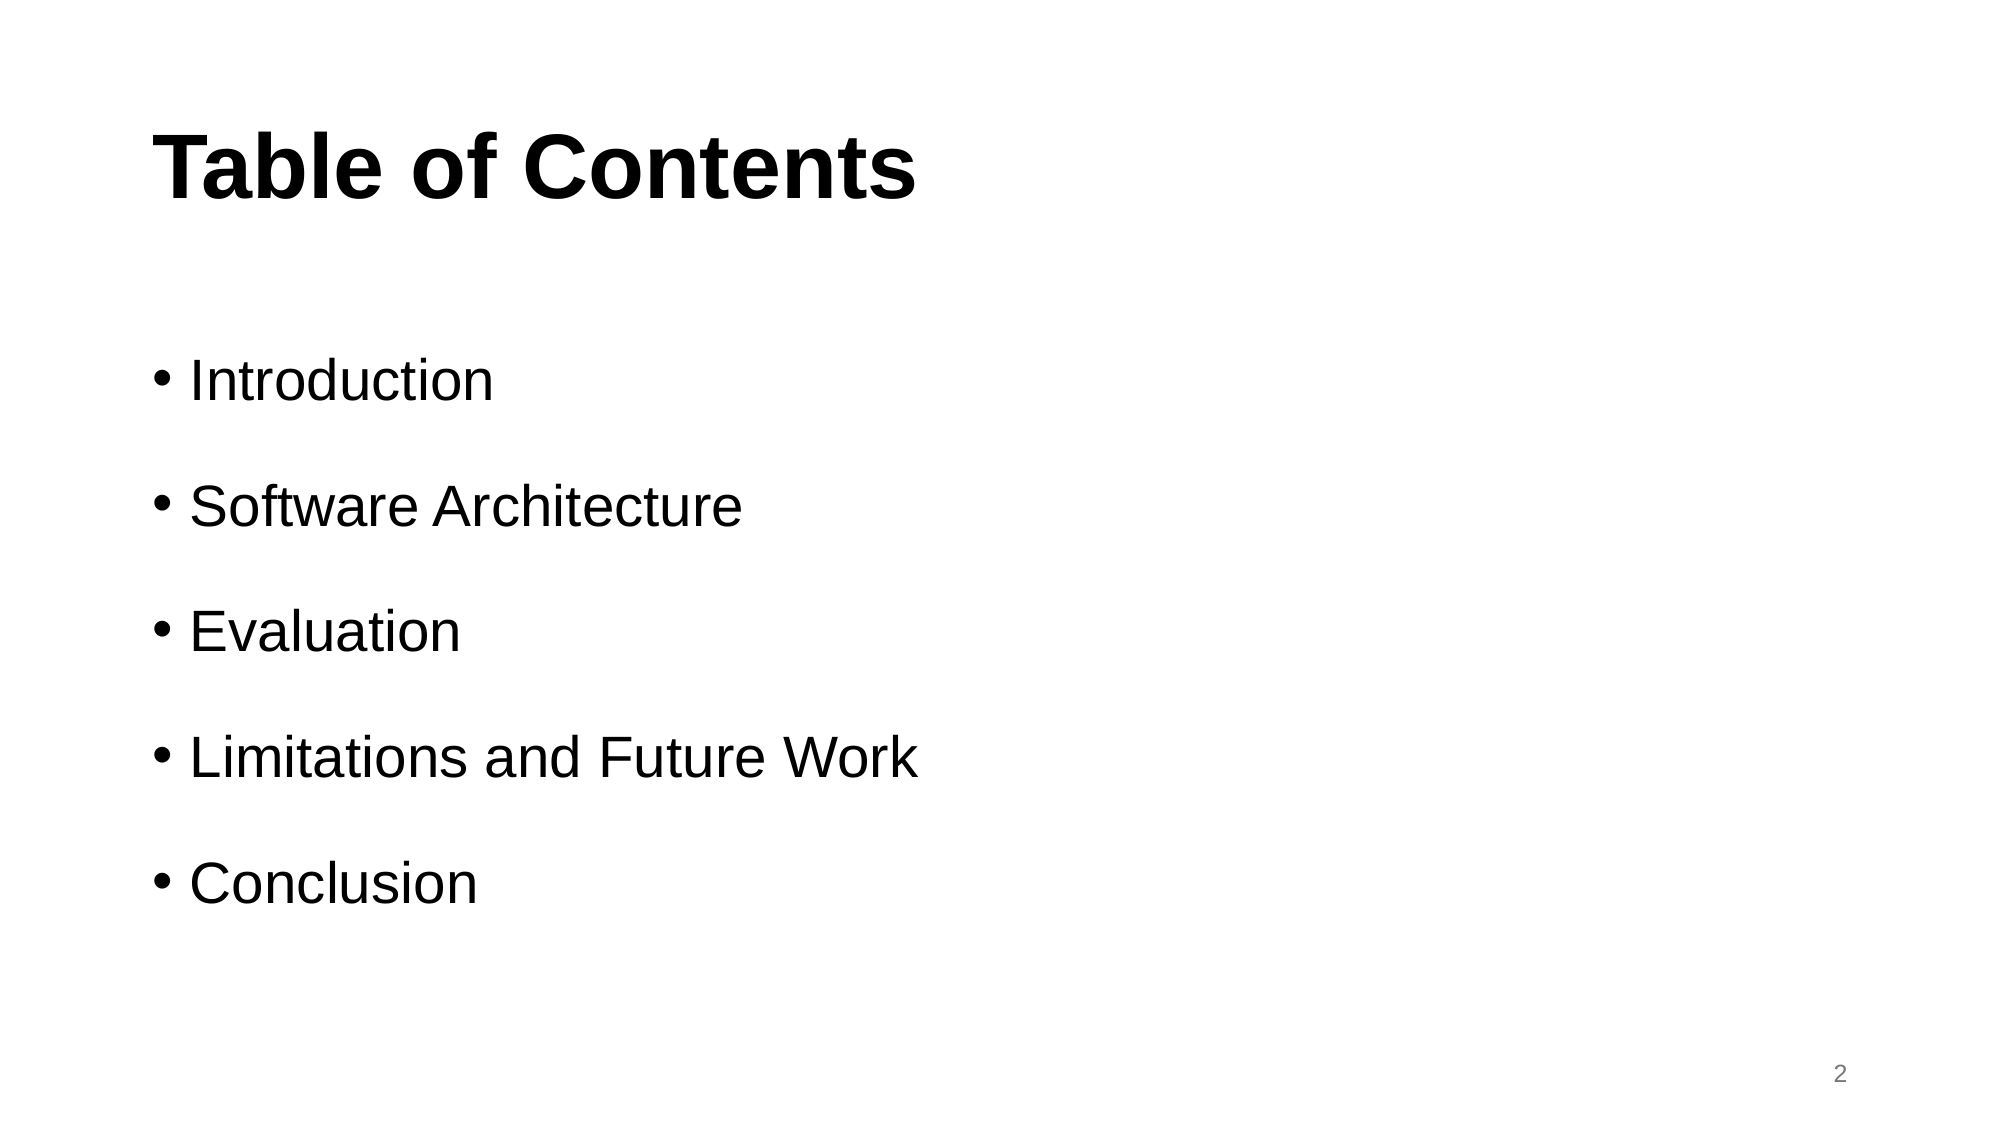

# Table of Contents
Introduction
Software Architecture
Evaluation
Limitations and Future Work
Conclusion
2